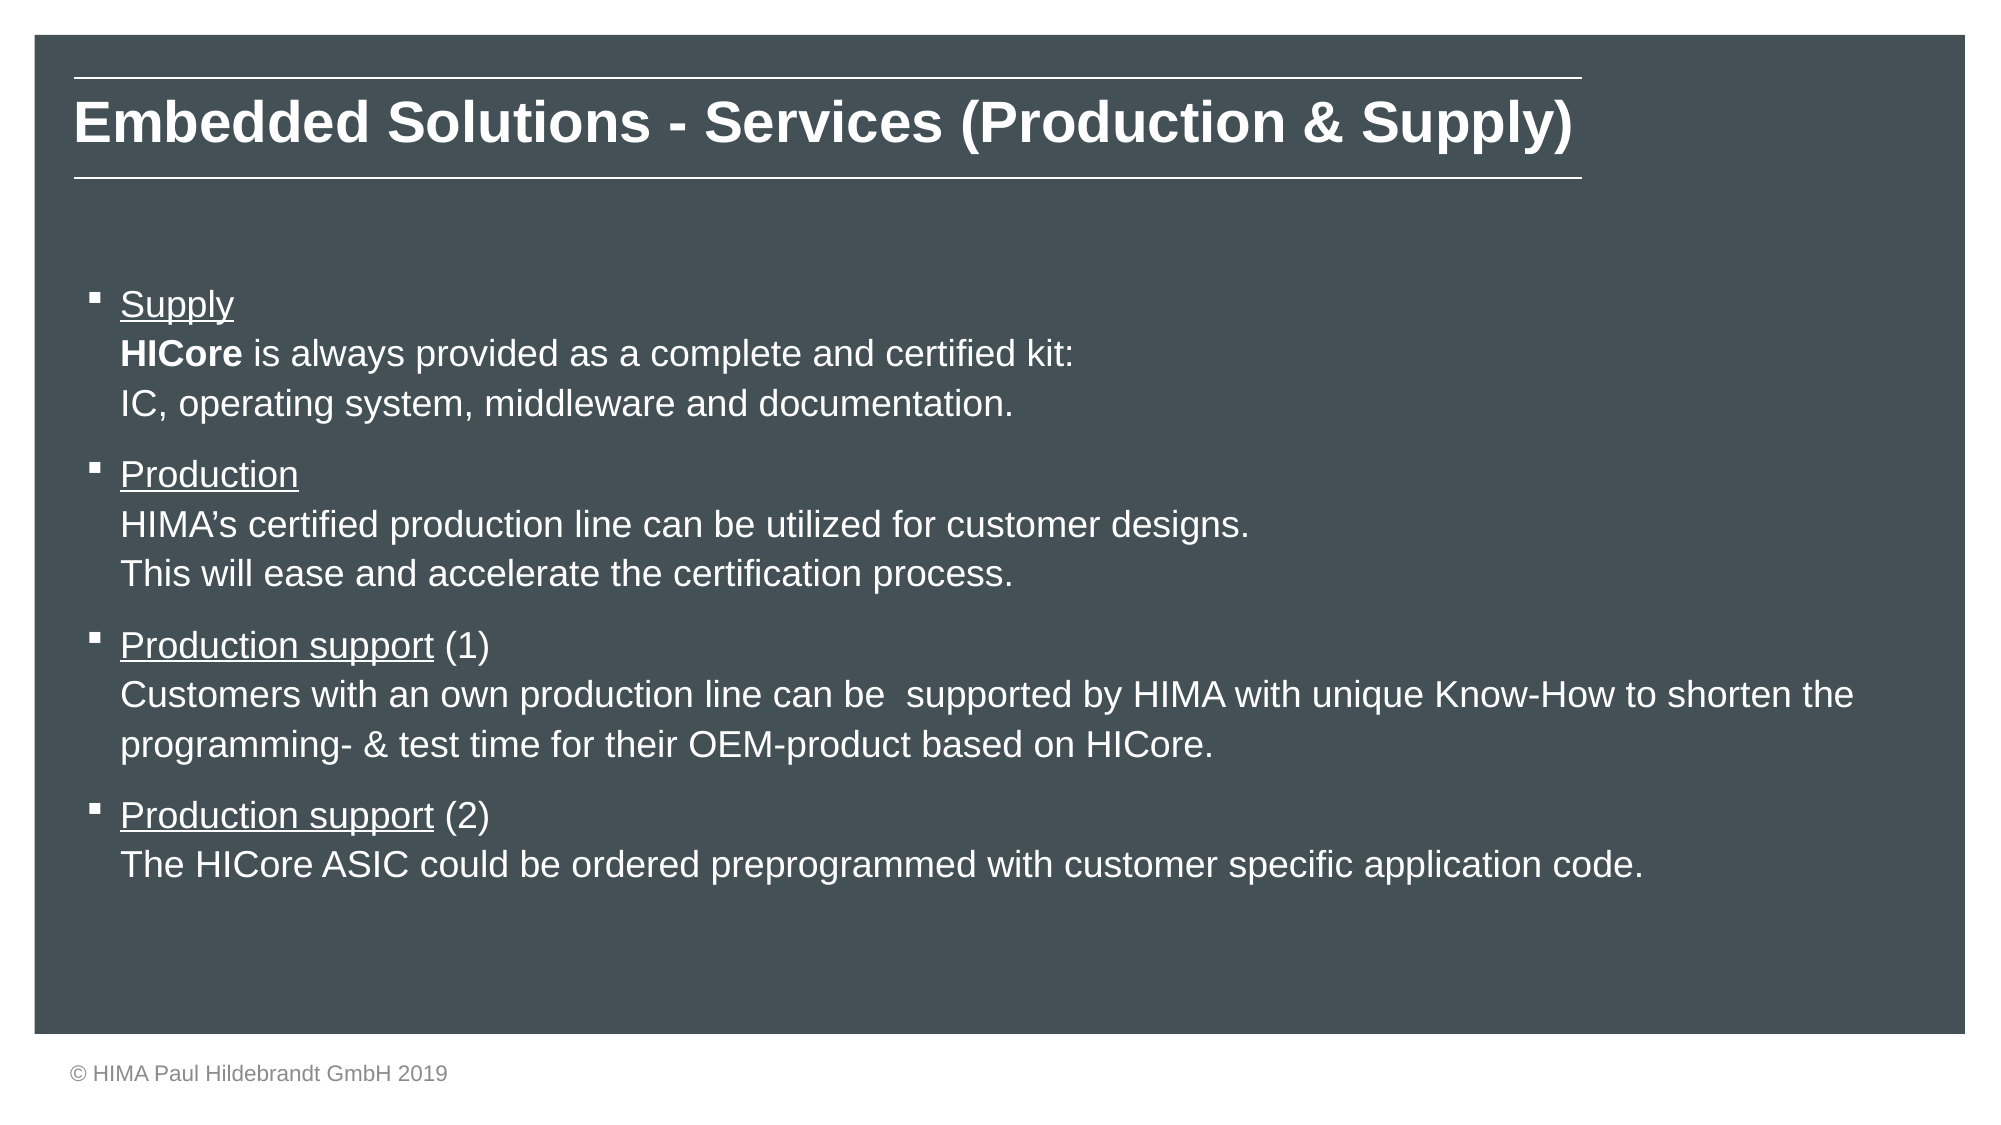

| Embedded Solutions - Services (Production & Supply) |
| --- |
Supply
HICore is always provided as a complete and certified kit:
IC, operating system, middleware and documentation.
Production
HIMA’s certified production line can be utilized for customer designs.
This will ease and accelerate the certification process.
Production support (1)
Customers with an own production line can be  supported by HIMA with unique Know-How to shorten the programming- & test time for their OEM-product based on HICore.
Production support (2)
The HICore ASIC could be ordered preprogrammed with customer specific application code.

© HIMA Paul Hildebrandt GmbH 2019